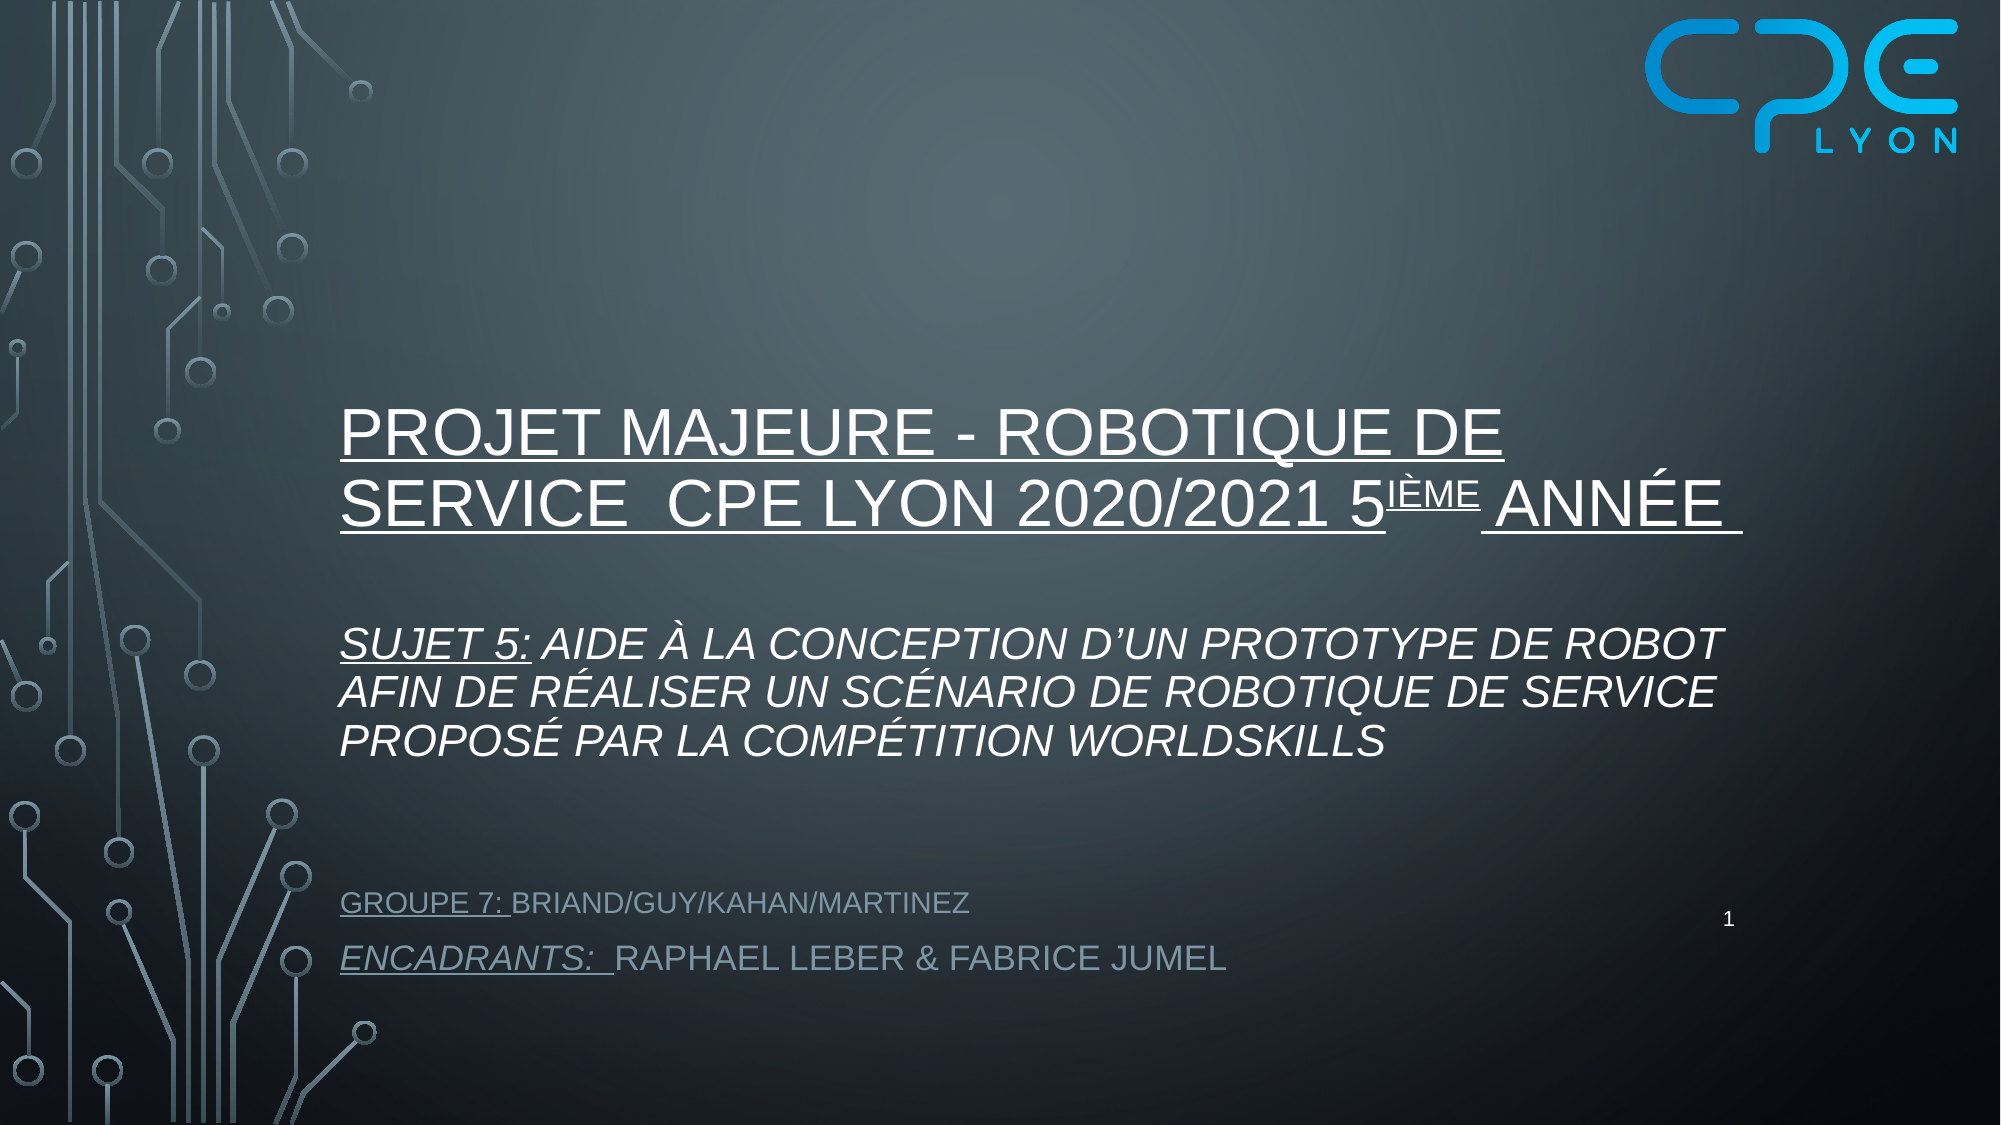

# Projet Majeure - Robotique de service  CPE LYON 2020/2021 5ième année Sujet 5: Aide à la conception d’un prototype de robot afin de réaliser un scénario de robotique de service proposé par la compétition WorldSkills
Groupe 7: Briand/Guy/Kahan/Martinez
1
Encadrants:  Raphael Leber & Fabrice Jumel